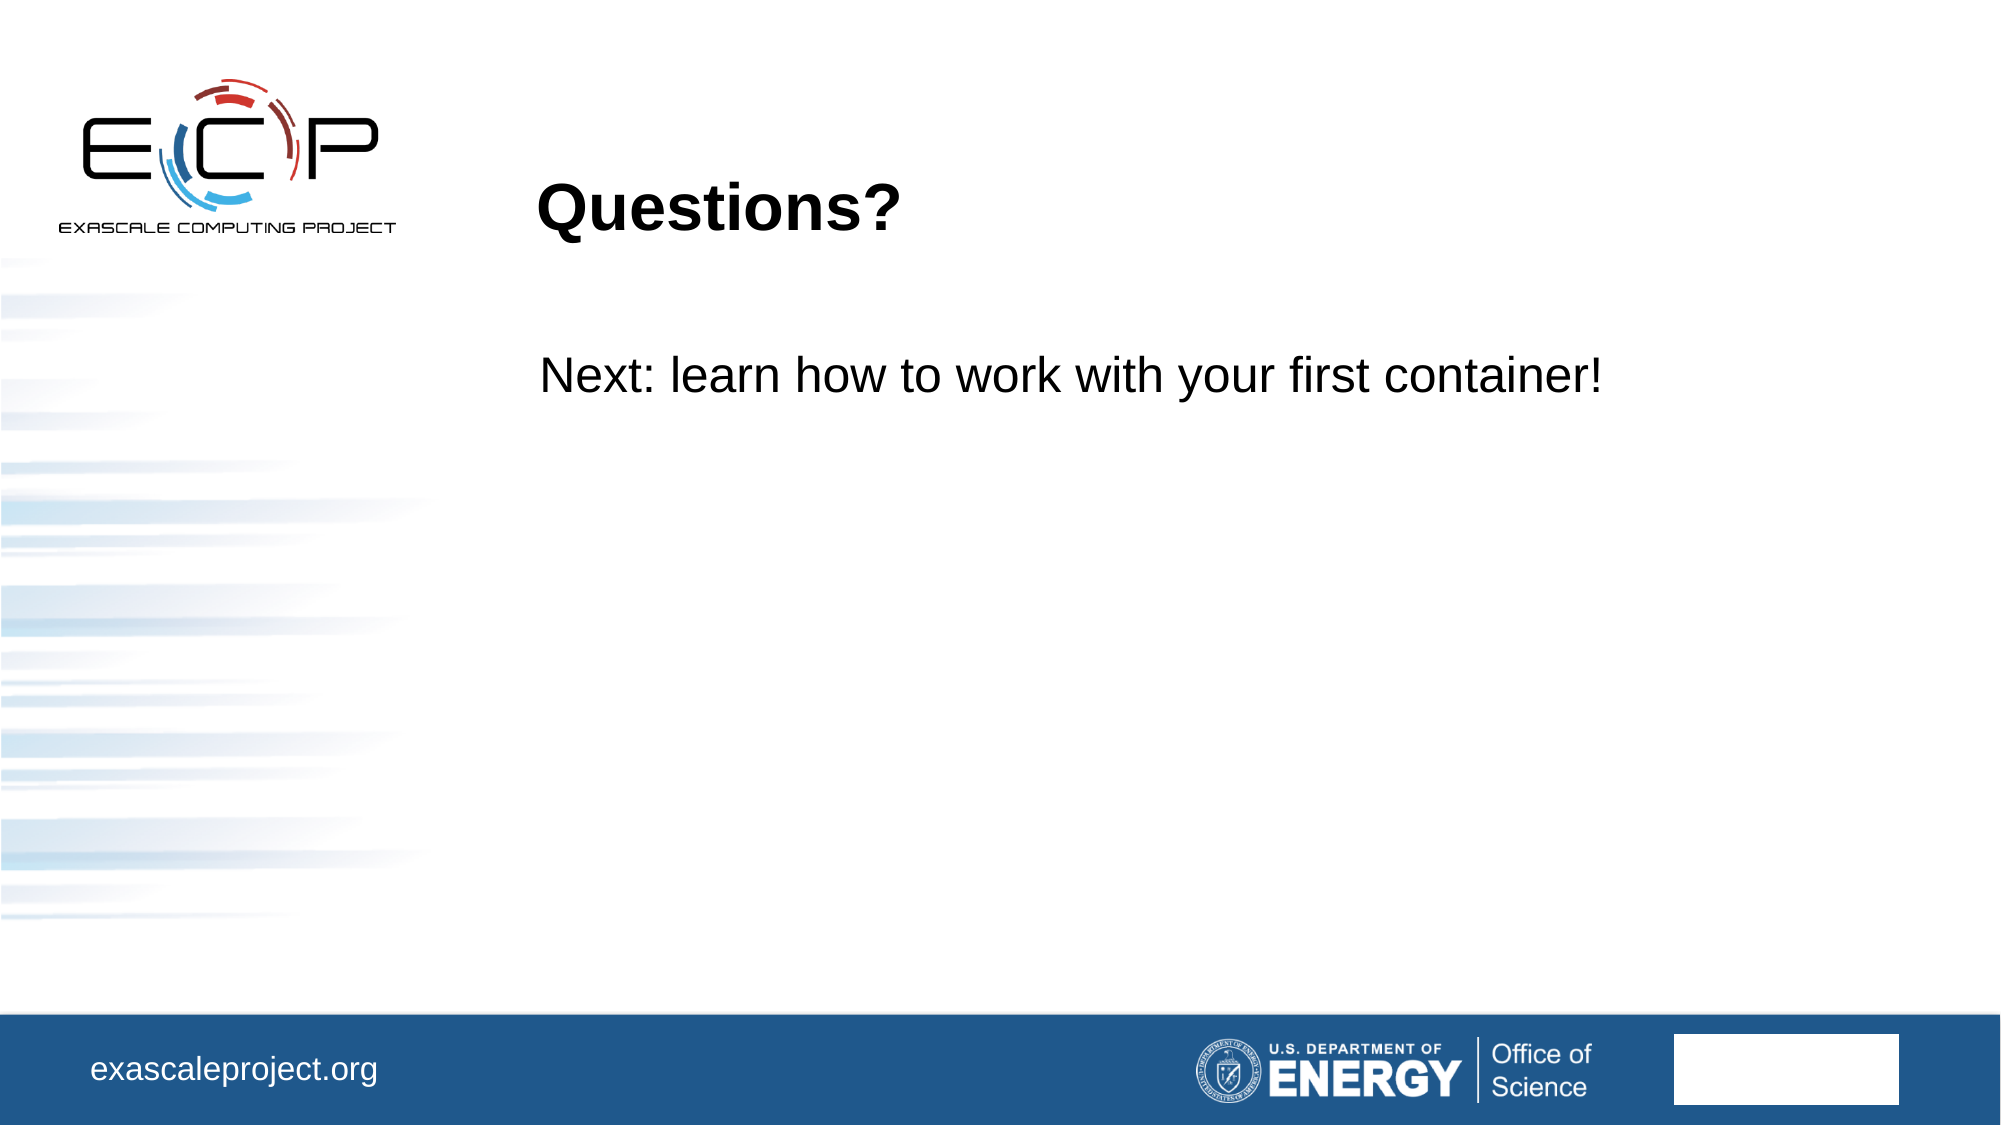

# Questions?
Next: learn how to work with your first container!